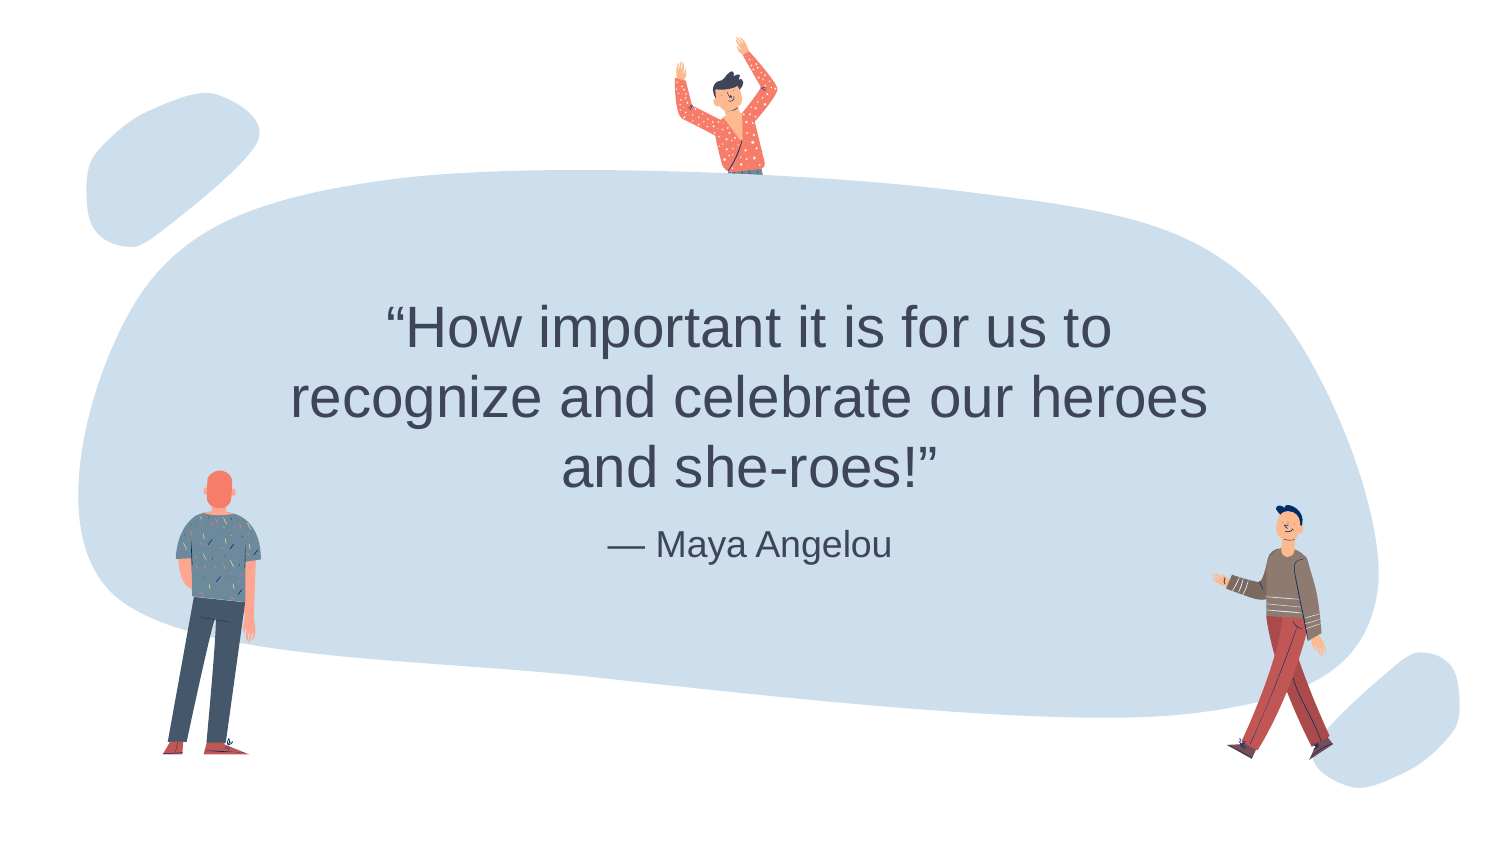

# “How important it is for us to recognize and celebrate our heroes and she-roes!”

— Maya Angelou